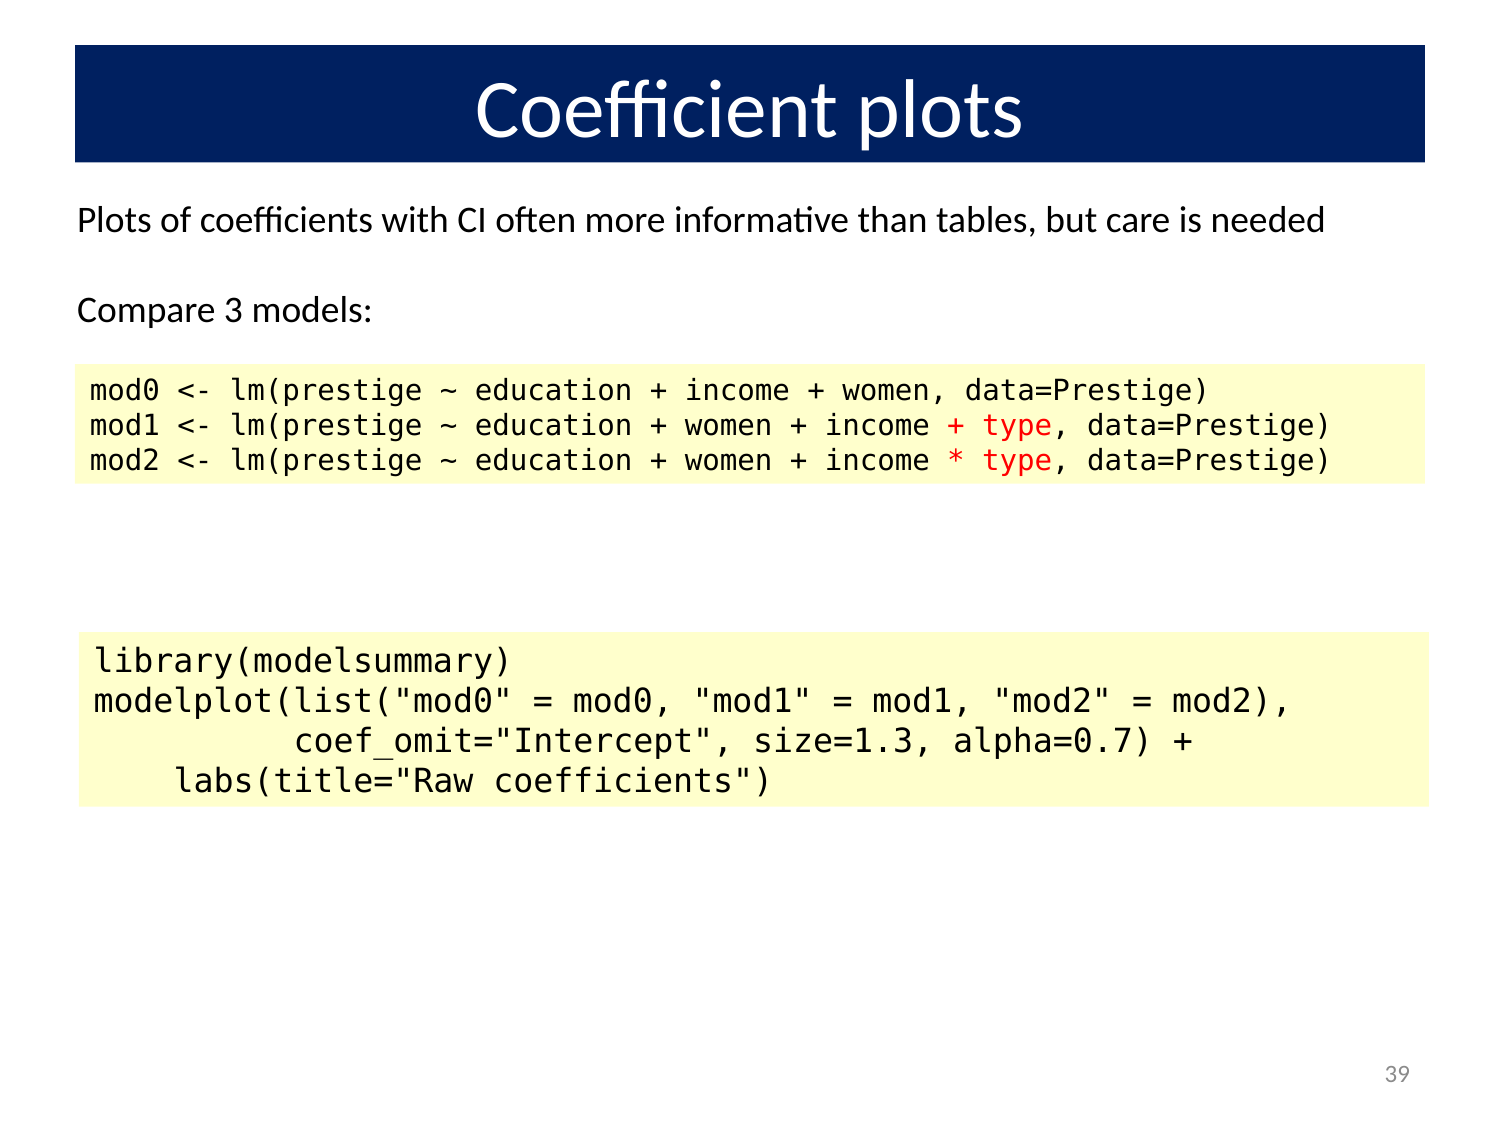

# Coefficient plots
Plots of coefficients with CI often more informative than tables, but care is needed

Compare 3 models:
mod0 <- lm(prestige ~ education + income + women, data=Prestige)
mod1 <- lm(prestige ~ education + women + income + type, data=Prestige)
mod2 <- lm(prestige ~ education + women + income * type, data=Prestige)
library(modelsummary)
modelplot(list("mod0" = mod0, "mod1" = mod1, "mod2" = mod2),
          coef_omit="Intercept", size=1.3, alpha=0.7) +
    labs(title="Raw coefficients")
39